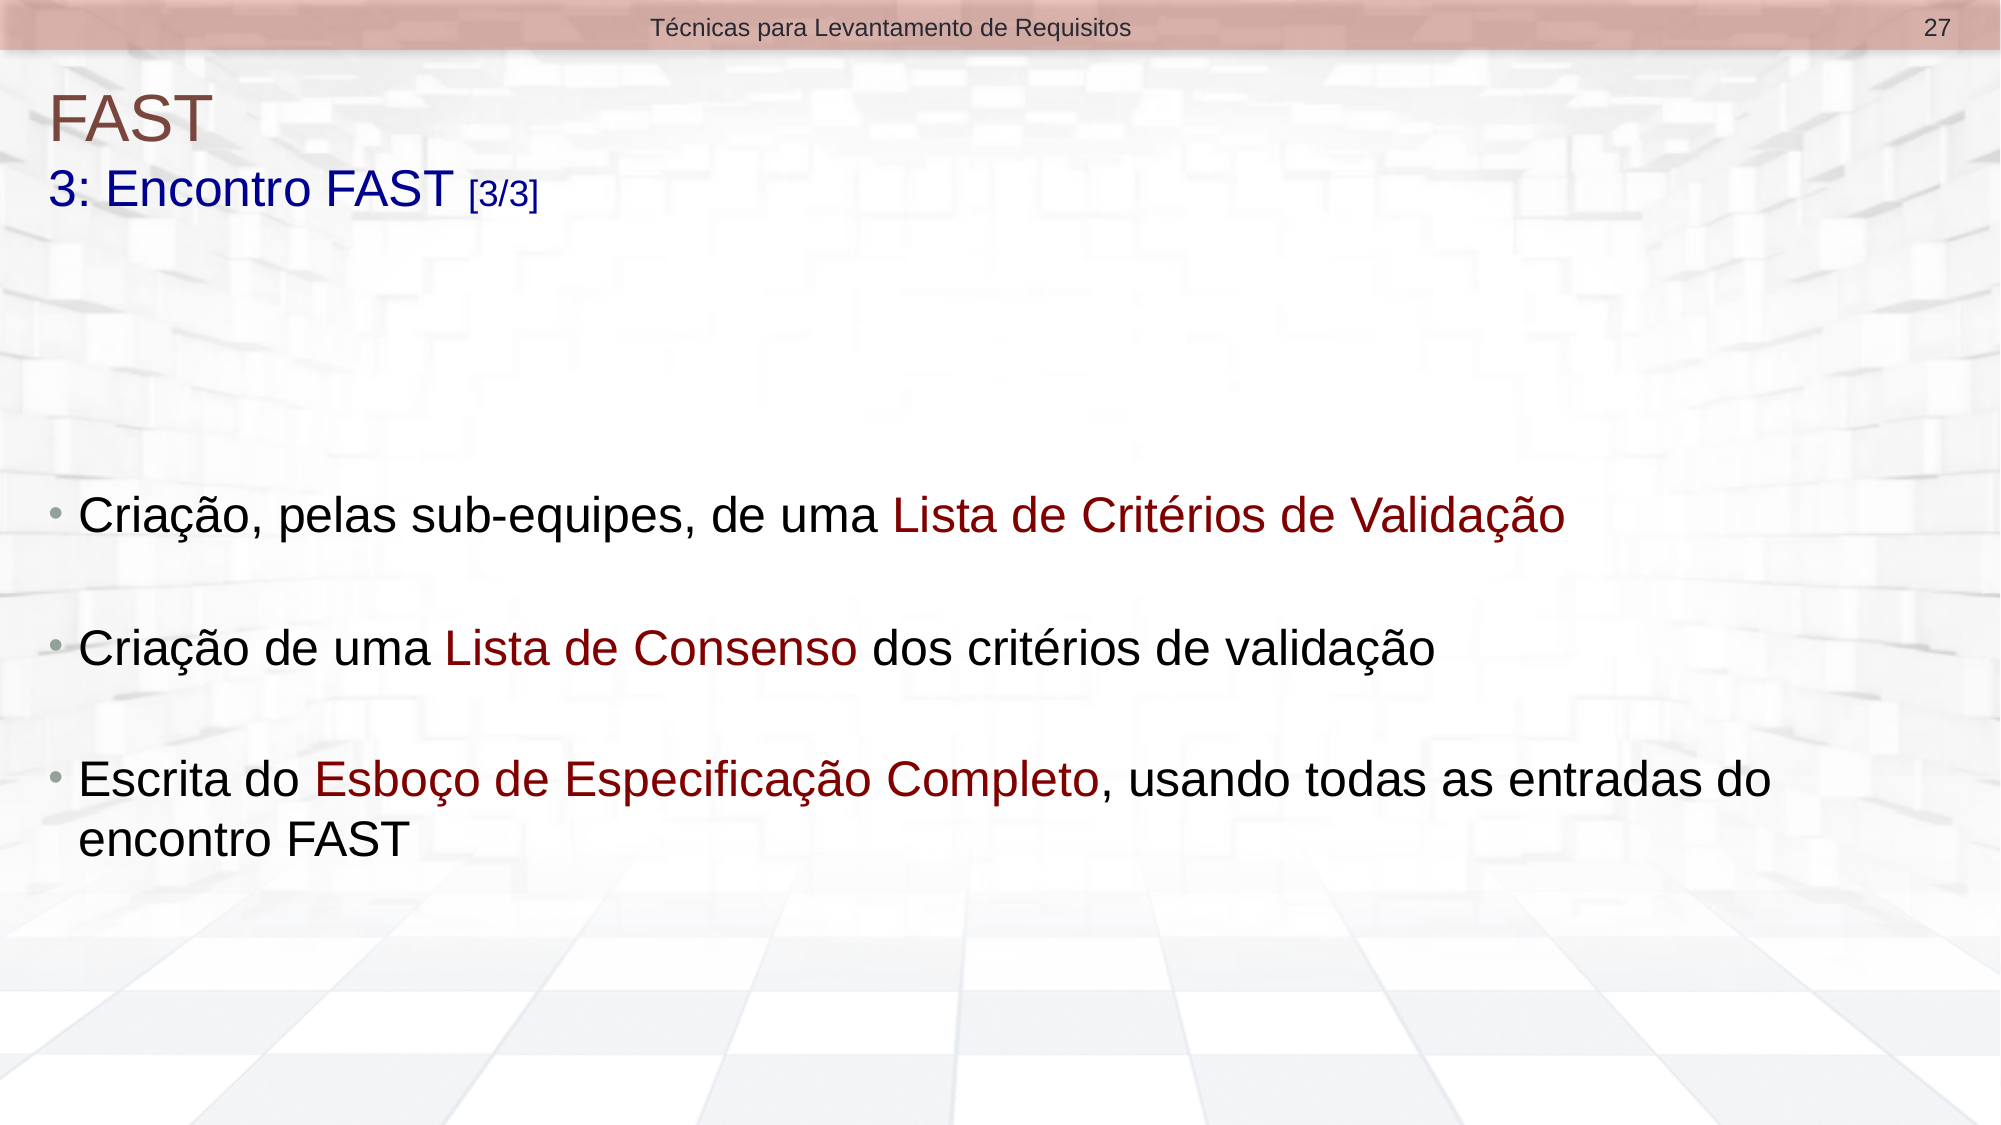

27
Técnicas para Levantamento de Requisitos
# FAST 3: Encontro FAST [3/3]
Criação, pelas sub-equipes, de uma Lista de Critérios de Validação

Criação de uma Lista de Consenso dos critérios de validação

Escrita do Esboço de Especificação Completo, usando todas as entradas do encontro FAST